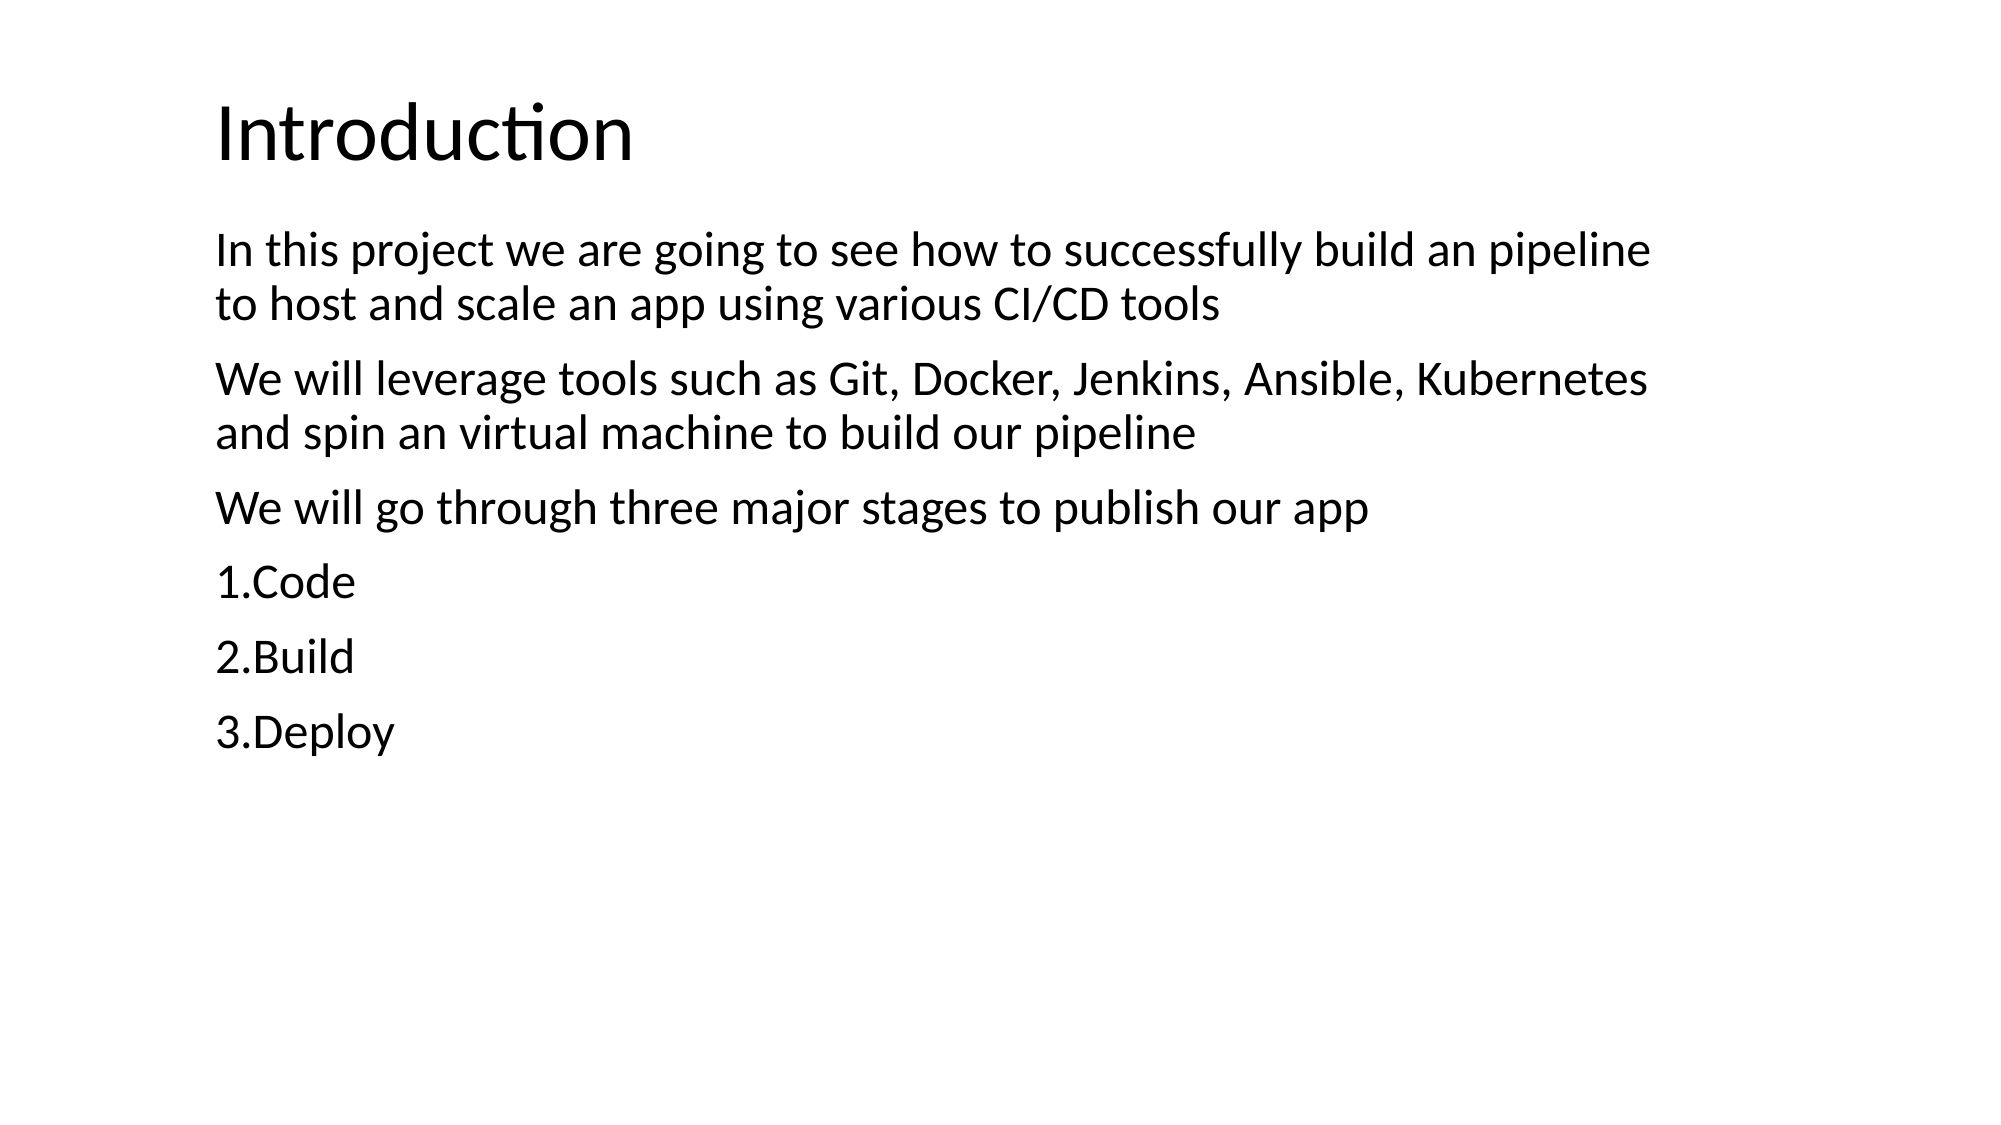

# Introduction
In this project we are going to see how to successfully build an pipeline to host and scale an app using various CI/CD tools
We will leverage tools such as Git, Docker, Jenkins, Ansible, Kubernetes and spin an virtual machine to build our pipeline
We will go through three major stages to publish our app
1.Code
2.Build
3.Deploy